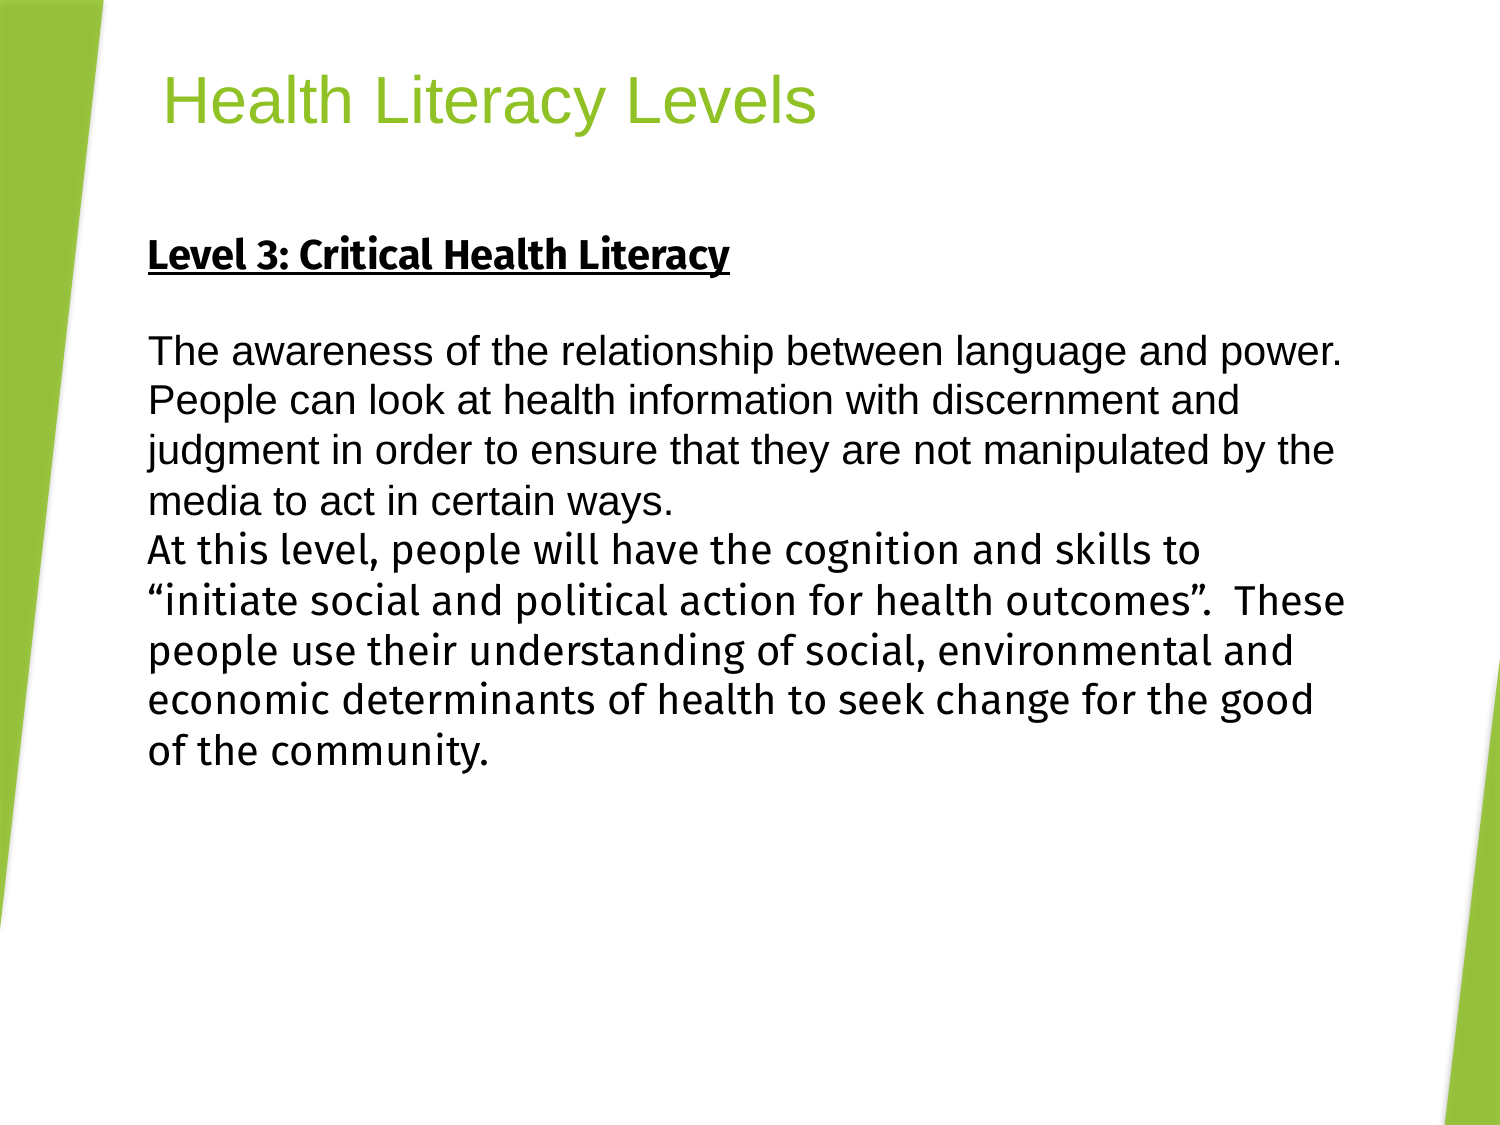

# Health Literacy Levels
Level 3: Critical Health Literacy

The awareness of the relationship between language and power. People can look at health information with discernment and judgment in order to ensure that they are not manipulated by the media to act in certain ways.
At this level, people will have the cognition and skills to “initiate social and political action for health outcomes”.  These people use their understanding of social, environmental and economic determinants of health to seek change for the good of the community.